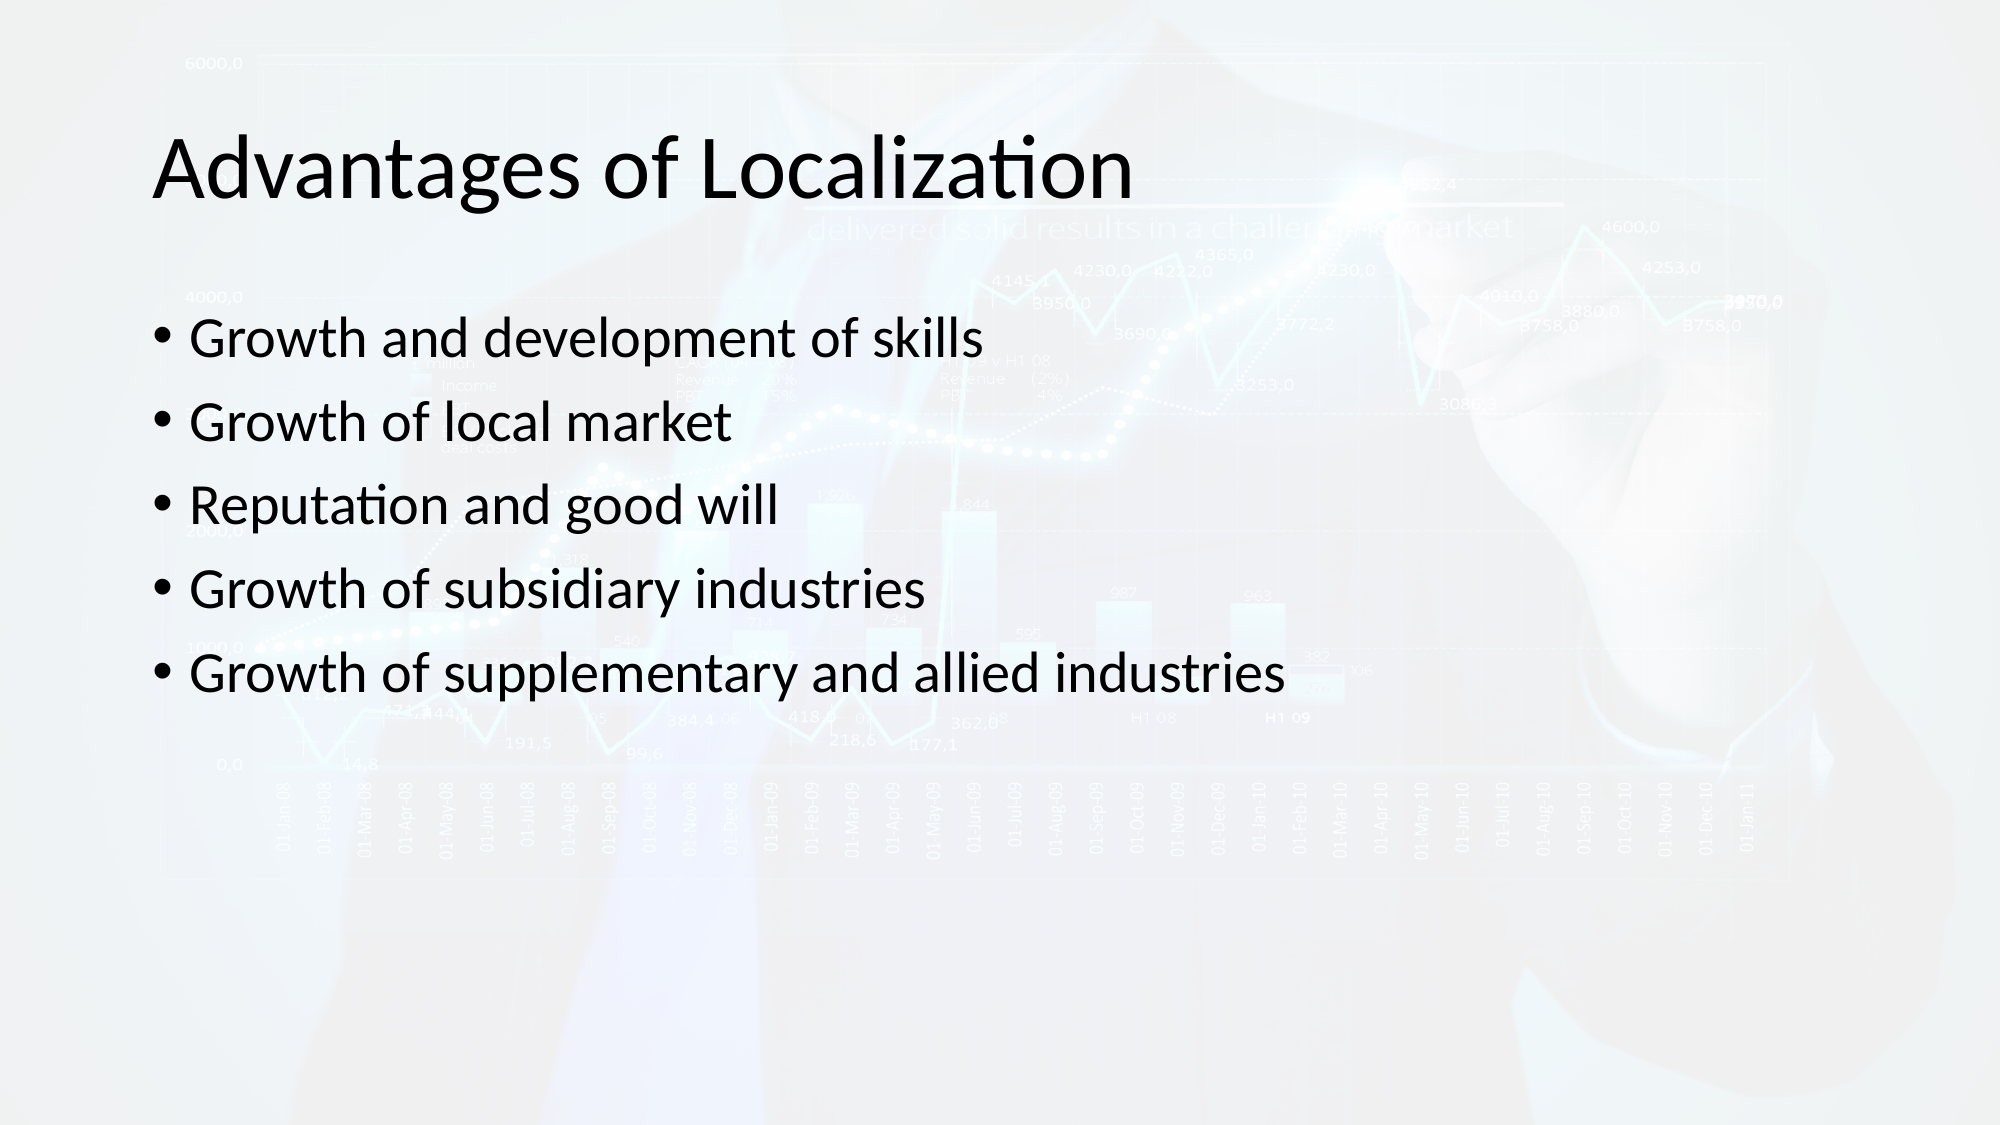

# Advantages of Localization
Growth and development of skills
Growth of local market
Reputation and good will
Growth of subsidiary industries
Growth of supplementary and allied industries